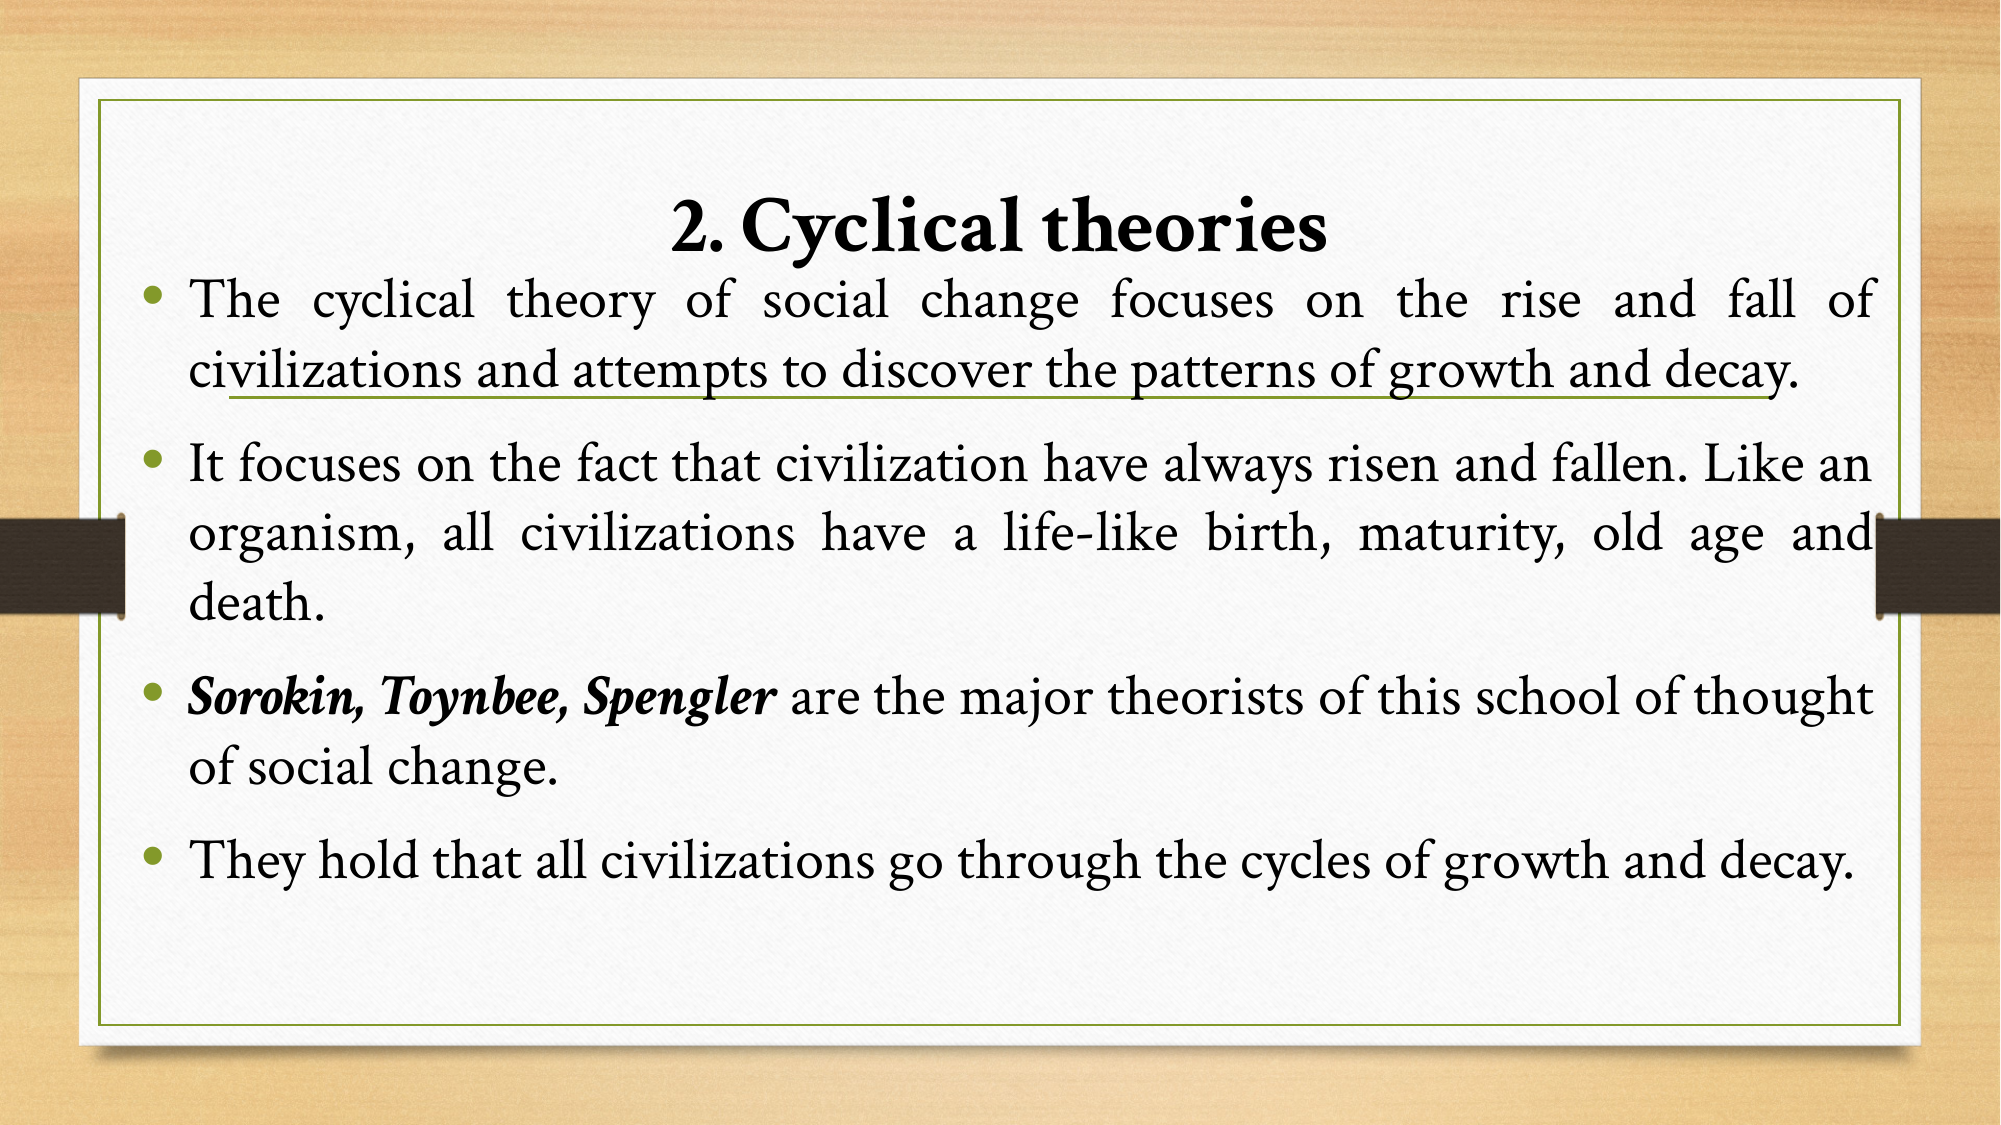

# 2. Cyclical theories
The cyclical theory of social change focuses on the rise and fall of civilizations and attempts to discover the patterns of growth and decay.
It focuses on the fact that civilization have always risen and fallen. Like an organism, all civilizations have a life-like birth, maturity, old age and death.
Sorokin, Toynbee, Spengler are the major theorists of this school of thought of social change.
They hold that all civilizations go through the cycles of growth and decay.